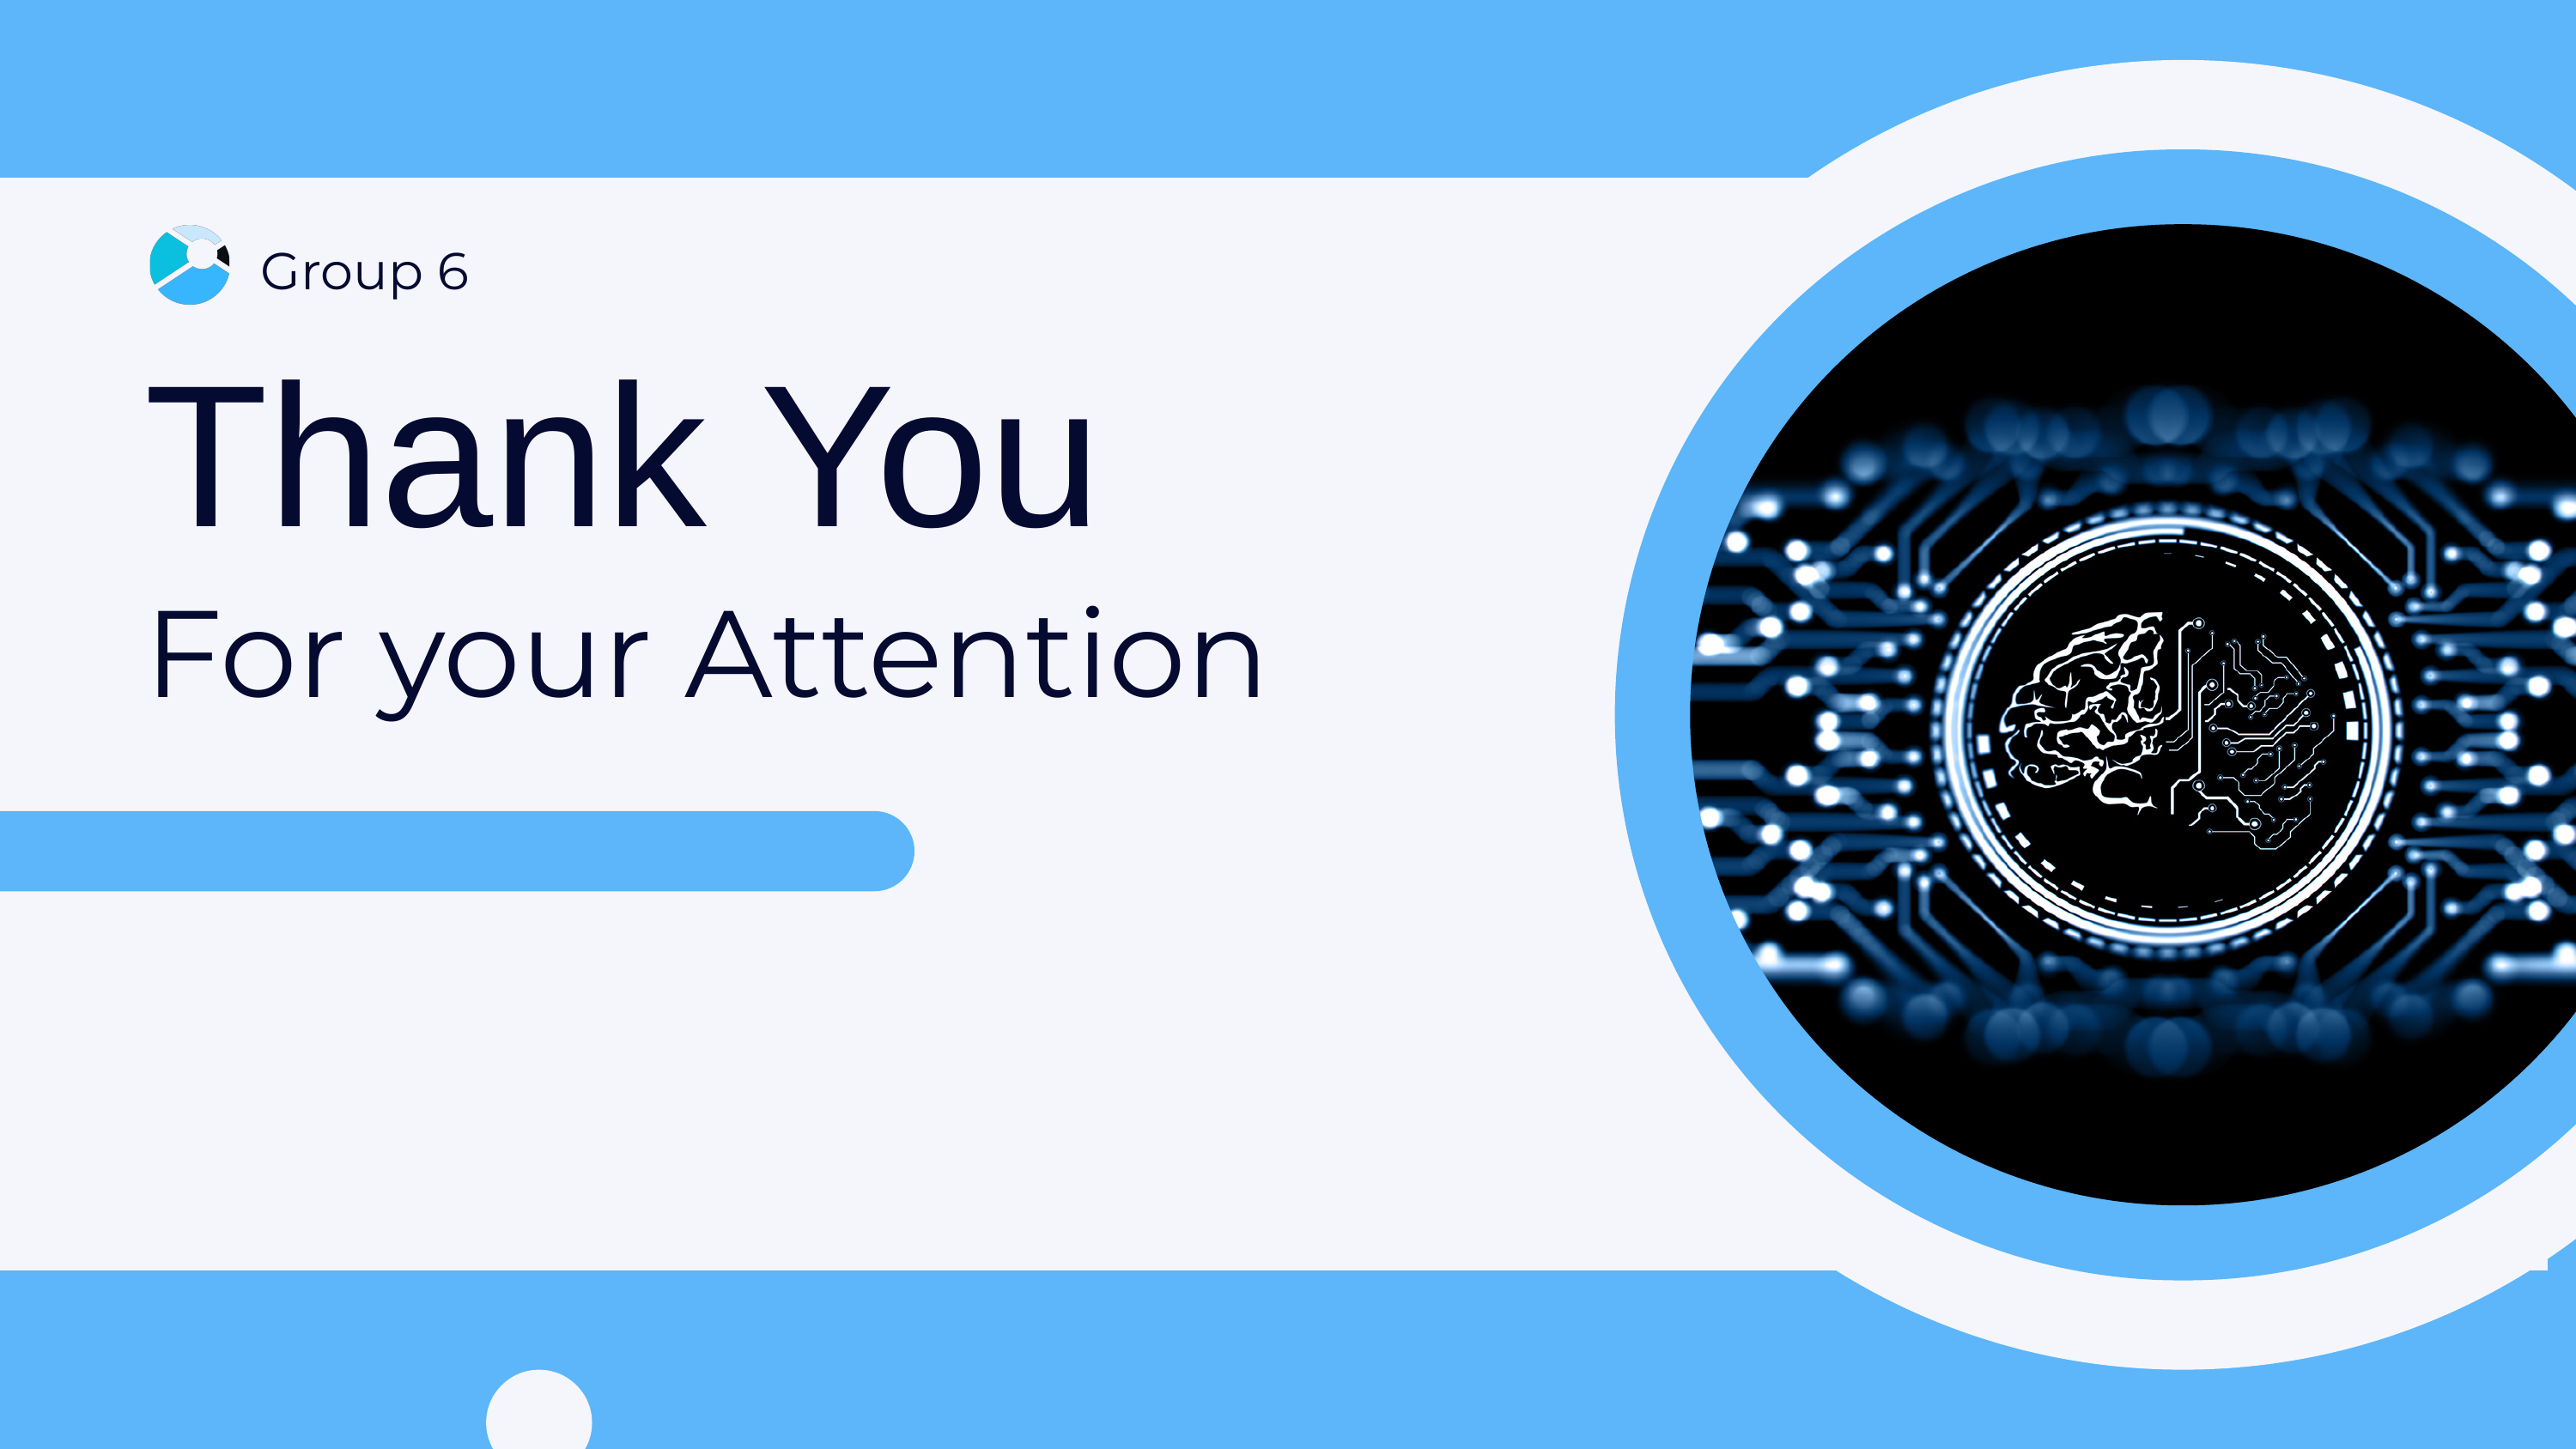

Group 6
Thank You
For your Attention